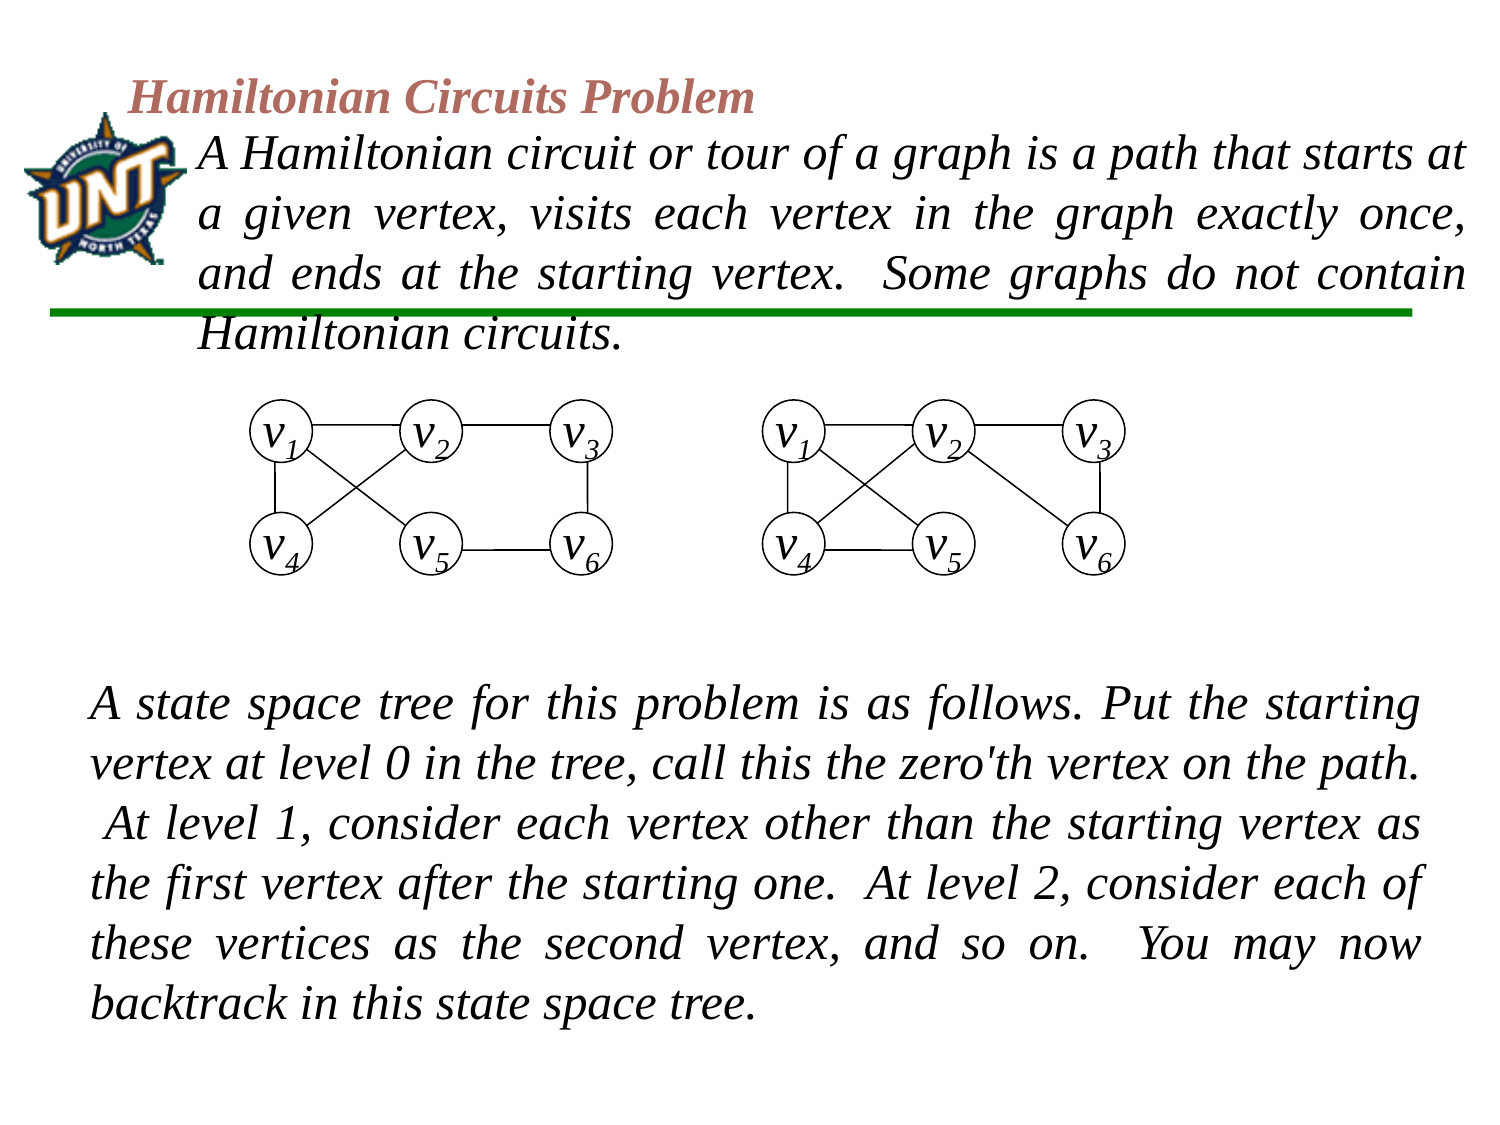

# Hamiltonian Circuits Problem
A Hamiltonian circuit or tour of a graph is a path that starts at a given vertex, visits each vertex in the graph exactly once, and ends at the starting vertex.  Some graphs do not contain Hamiltonian circuits.
v1
v2
v3
v4
v5
v6
v1
v2
v3
v4
v5
v6

A state space tree for this problem is as follows. Put the starting vertex at level 0 in the tree, call this the zero'th vertex on the path.  At level 1, consider each vertex other than the starting vertex as the first vertex after the starting one.  At level 2, consider each of these vertices as the second vertex, and so on.  You may now backtrack in this state space tree.